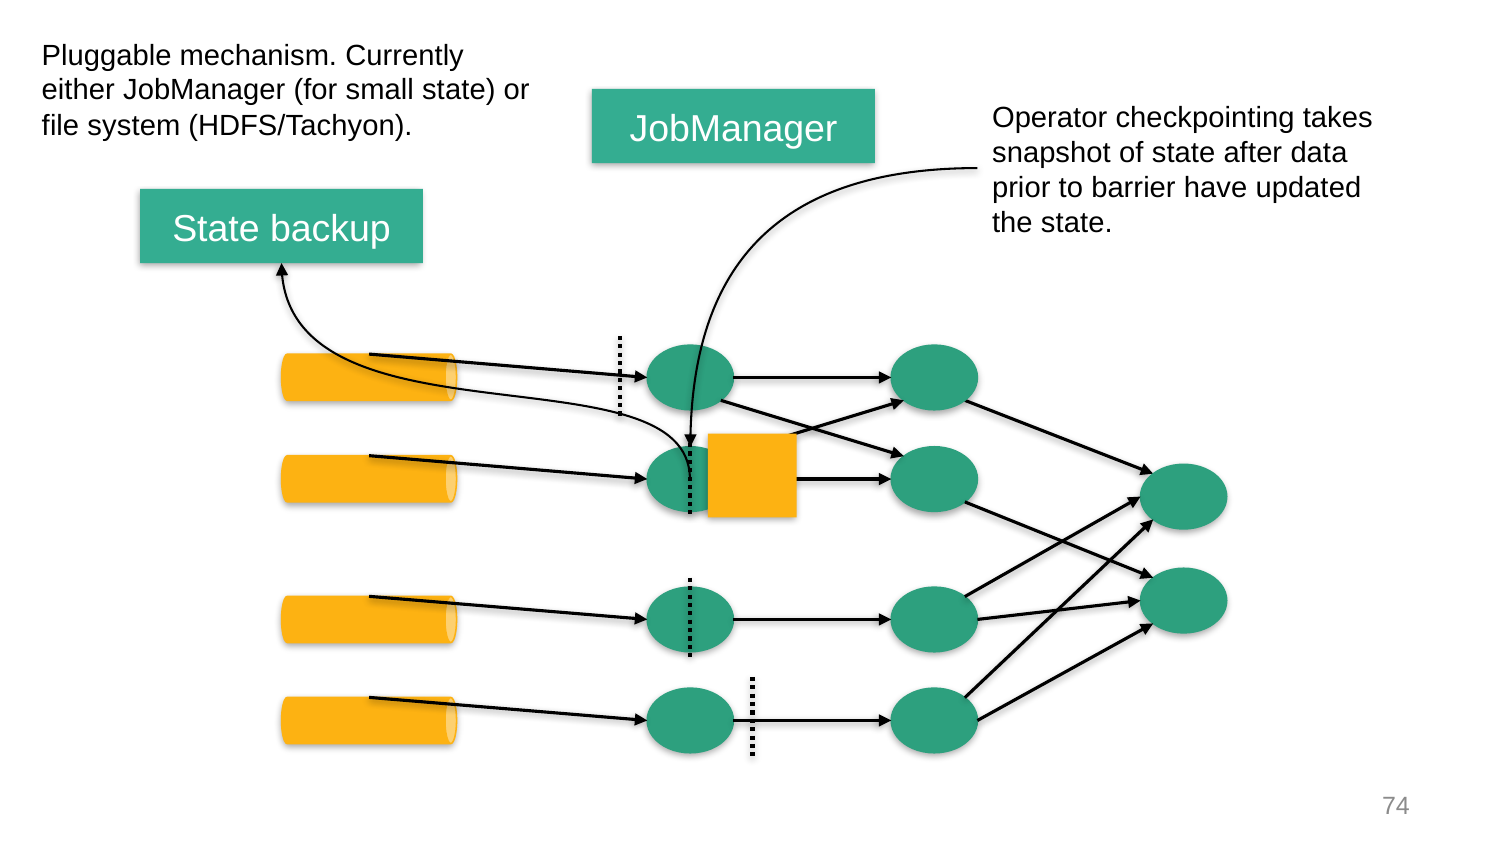

Pluggable mechanism. Currently either JobManager (for small state) or file system (HDFS/Tachyon).
JobManager
Operator checkpointing takes snapshot of state after data prior to barrier have updated the state.
State backup

74